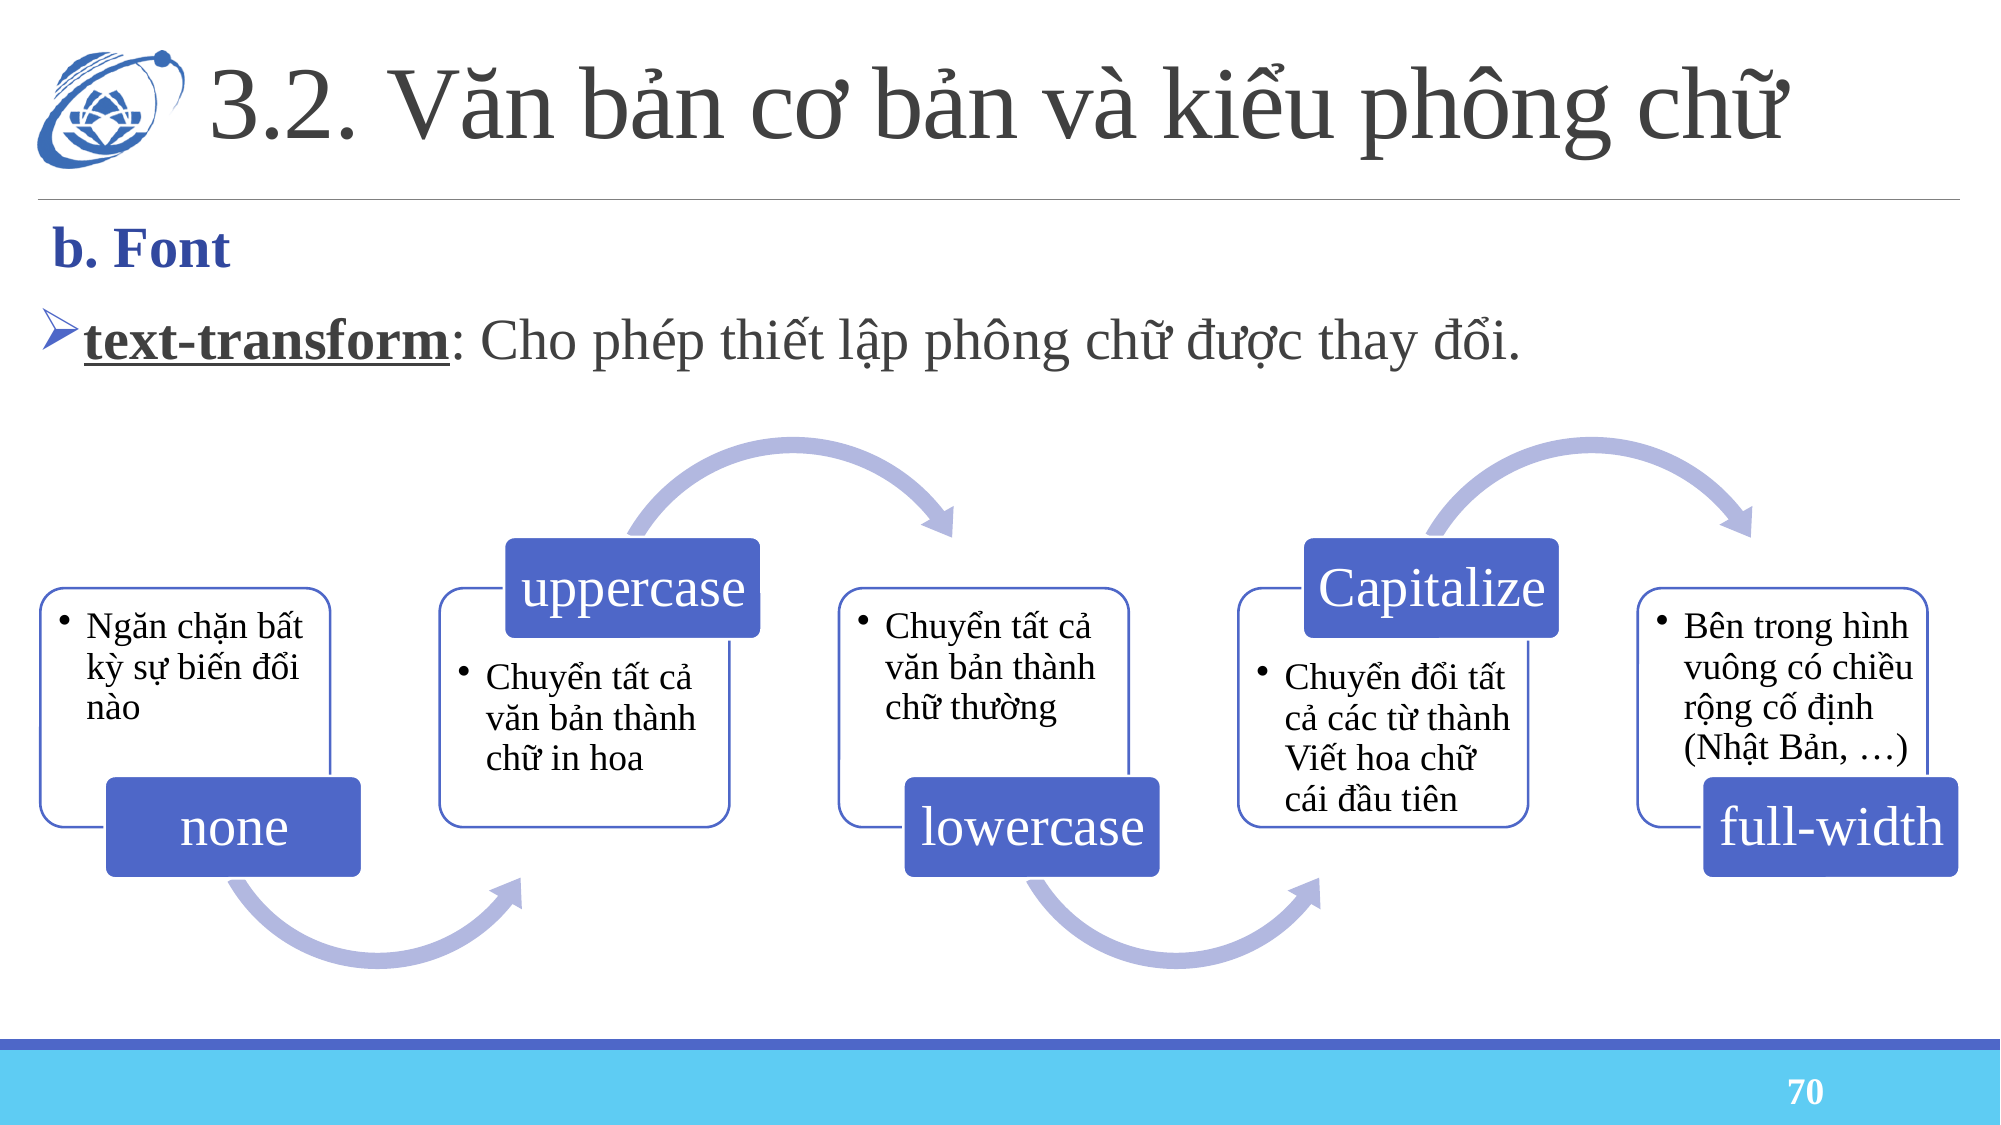

# 3.2. Văn bản cơ bản và kiểu phông chữ
b. Font
text-transform: Cho phép thiết lập phông chữ được thay đổi.
Ngăn chặn bất kỳ sự biến đổi nào
none
Chuyển tất cả văn bản thành chữ in hoa
uppercase
Chuyển tất cả văn bản thành chữ thường
lowercase
Chuyển đổi tất cả các từ thành Viết hoa chữ cái đầu tiên
Capitalize
Bên trong hình vuông có chiều rộng cố định (Nhật Bản, …)
full-width
70